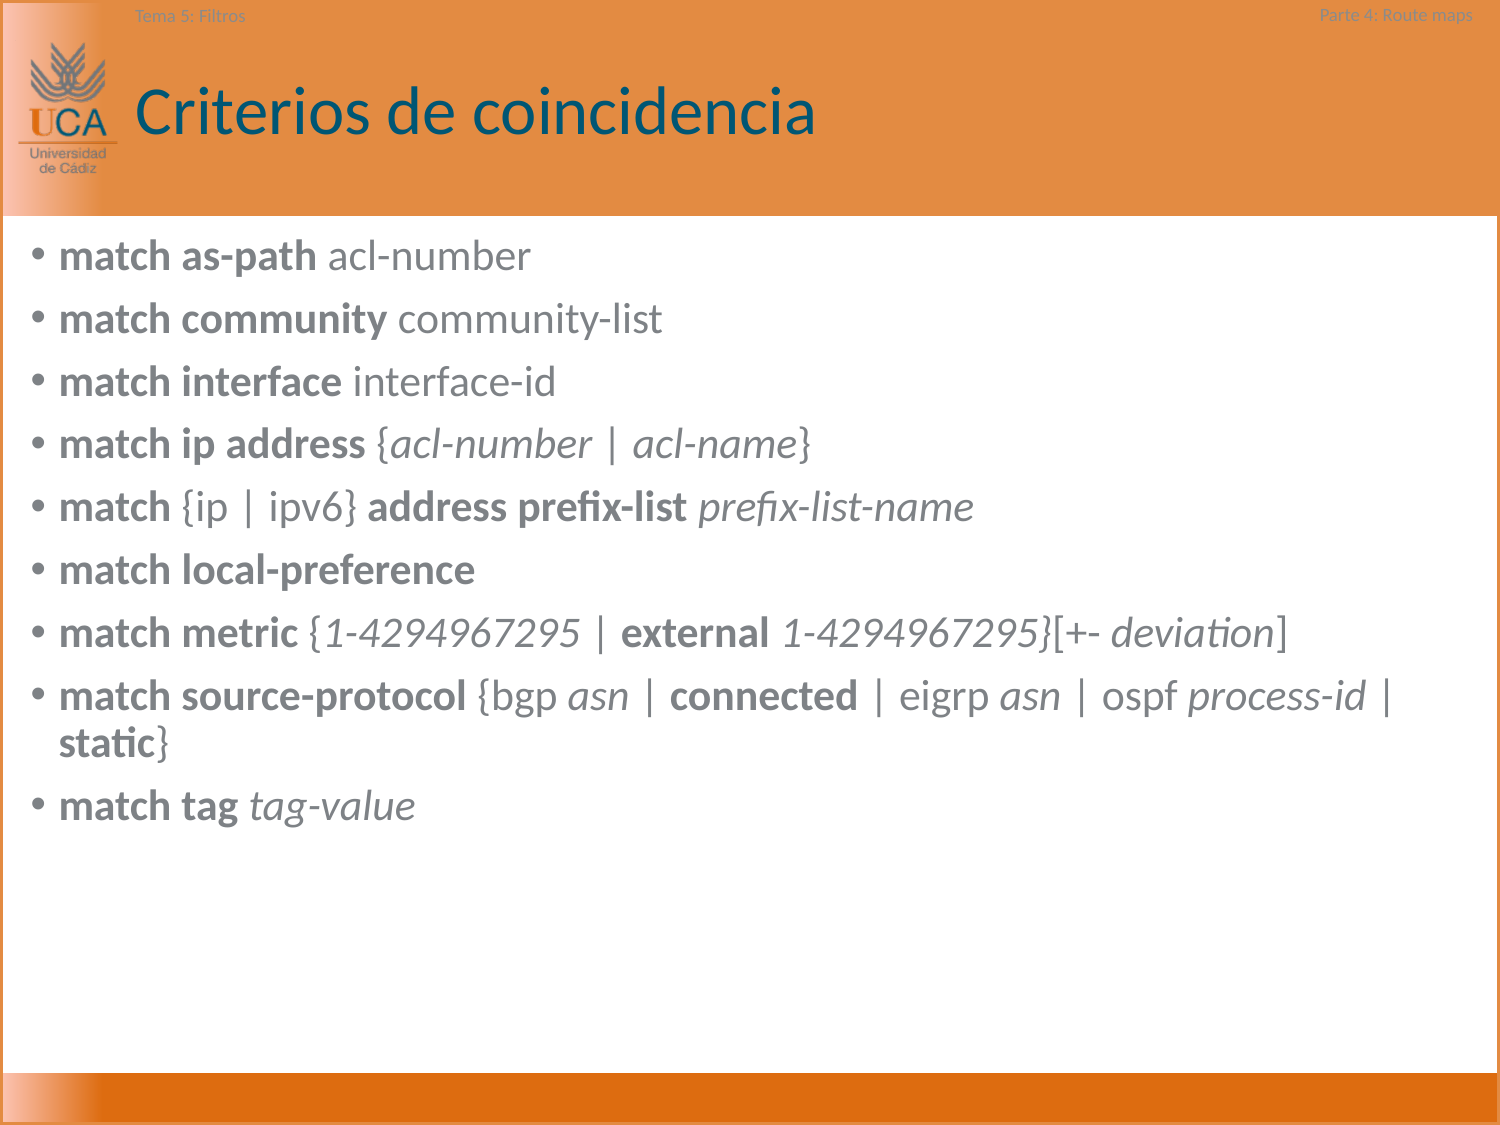

# Criterios de coincidencia
match as-path acl-number
match community community-list
match interface interface-id
match ip address {acl-number | acl-name}
match {ip | ipv6} address prefix-list prefix-list-name
match local-preference
match metric {1-4294967295 | external 1-4294967295}[+- deviation]
match source-protocol {bgp asn | connected | eigrp asn | ospf process-id | static}
match tag tag-value